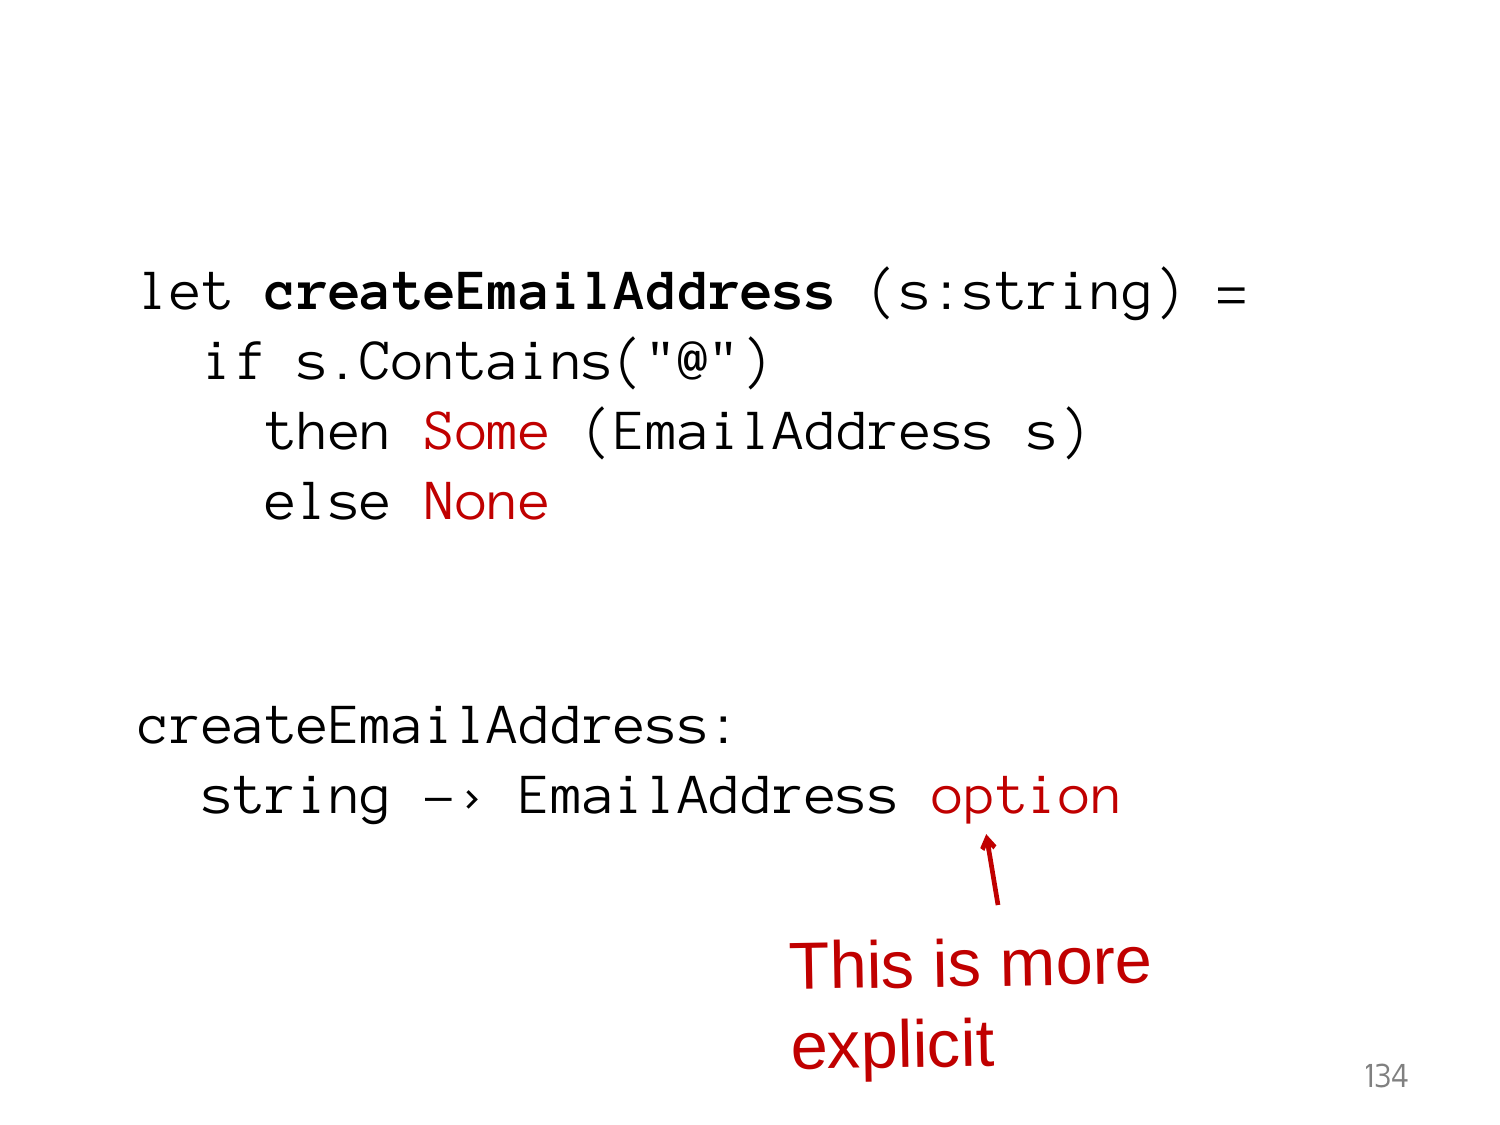

#
let createEmailAddress (s:string) =
  if s.Contains("@")
    then Some (EmailAddress s)
    else None
createEmailAddress:
  string –› EmailAddress option
This is more explicit